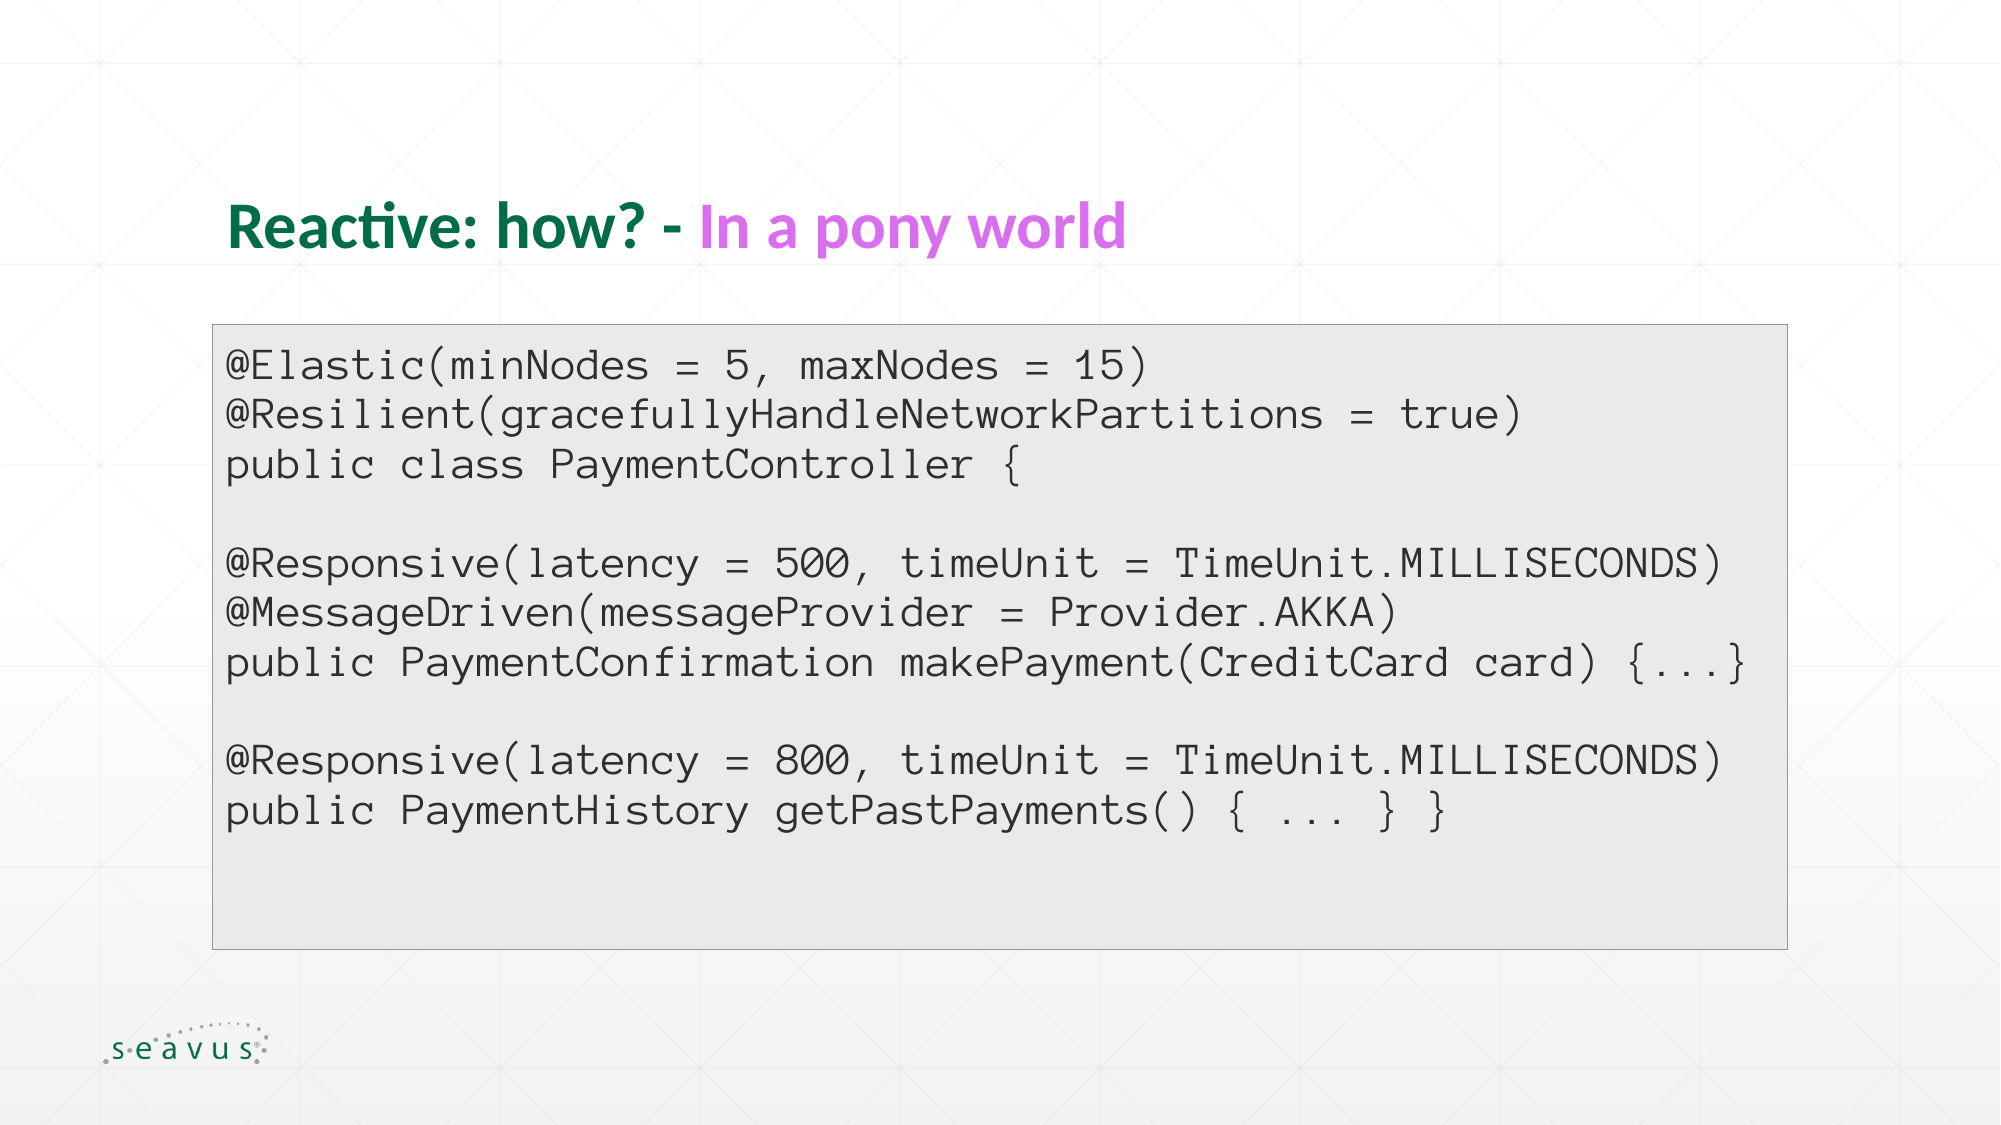

# Reactive: how? - In a pony world
@Elastic(minNodes = 5, maxNodes = 15)
@Resilient(gracefullyHandleNetworkPartitions = true)
public class PaymentController {

@Responsive(latency = 500, timeUnit = TimeUnit.MILLISECONDS) @MessageDriven(messageProvider = Provider.AKKA)
public PaymentConfirmation makePayment(CreditCard card) {...}

@Responsive(latency = 800, timeUnit = TimeUnit.MILLISECONDS)
public PaymentHistory getPastPayments() { ... } }